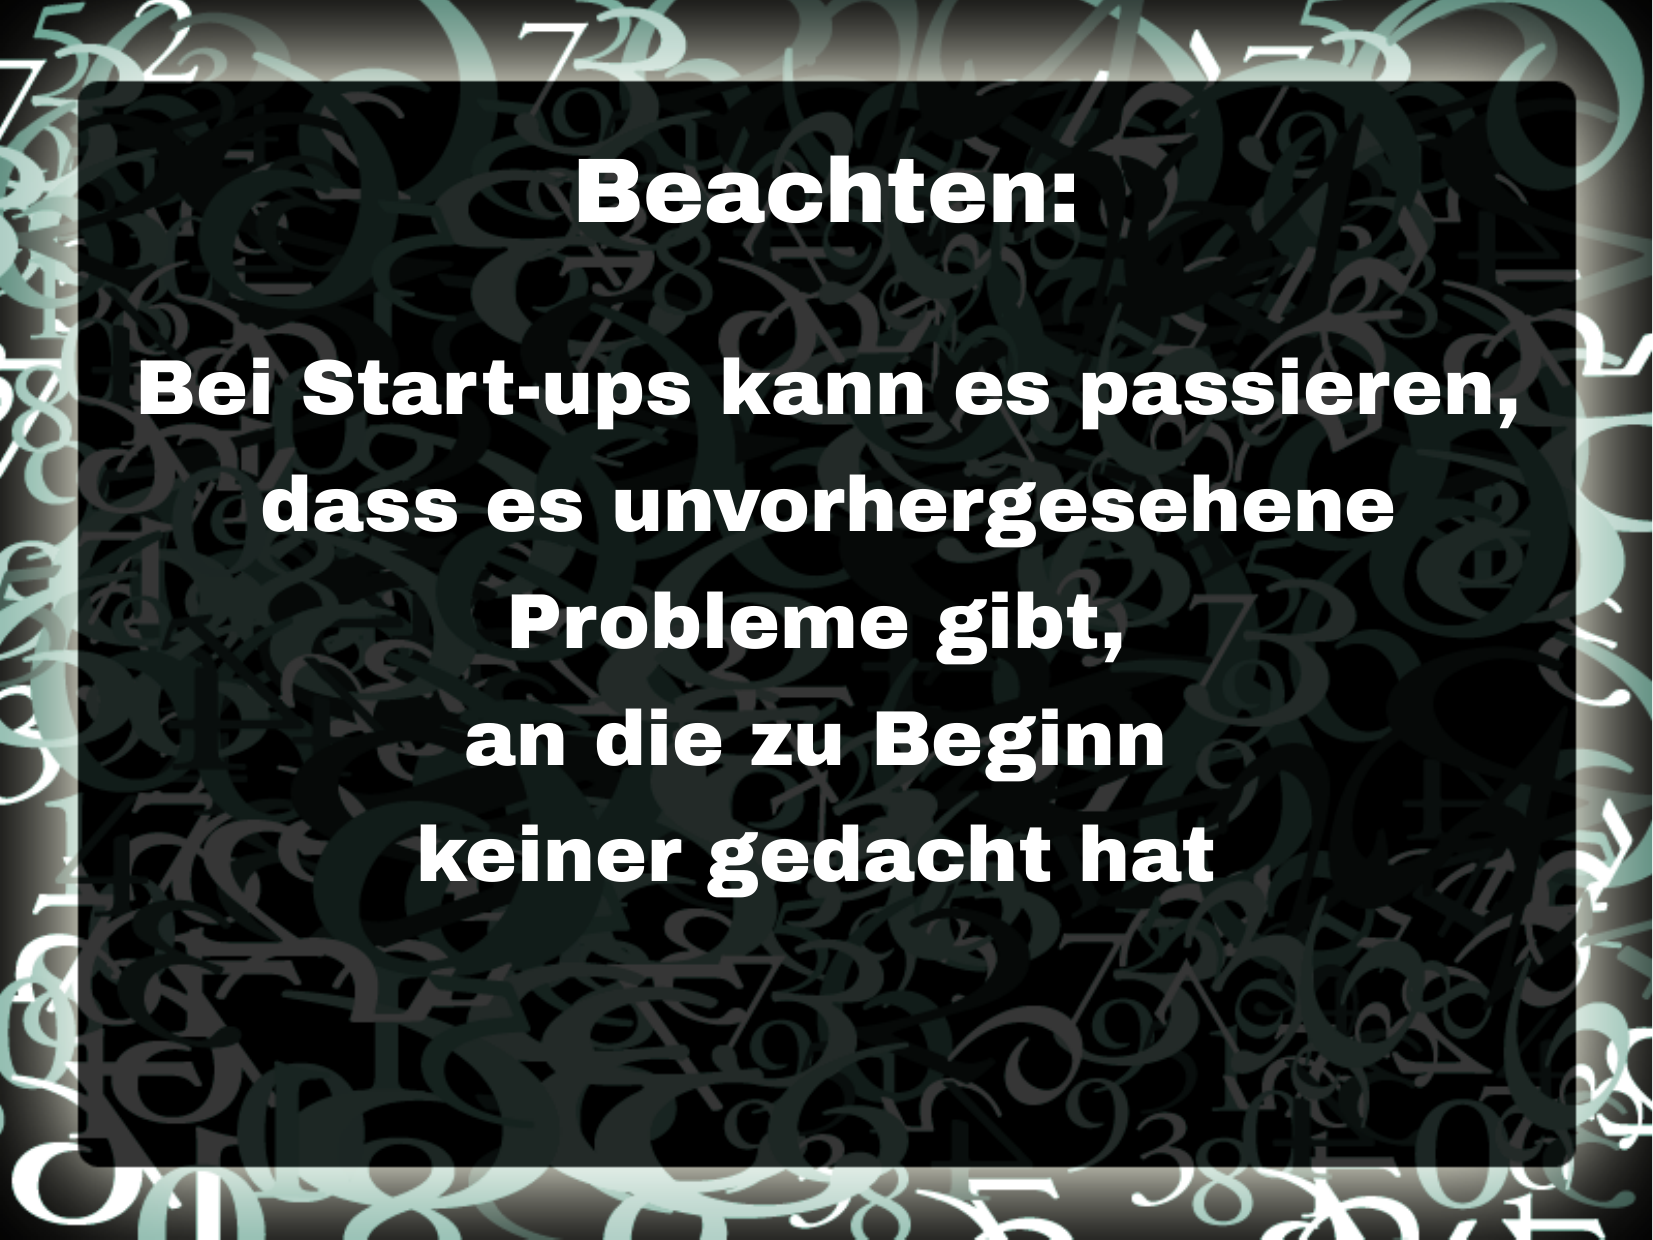

# Beachten:
Bei Start-ups kann es passieren, dass es unvorhergesehene Probleme gibt,
an die zu Beginn
keiner gedacht hat